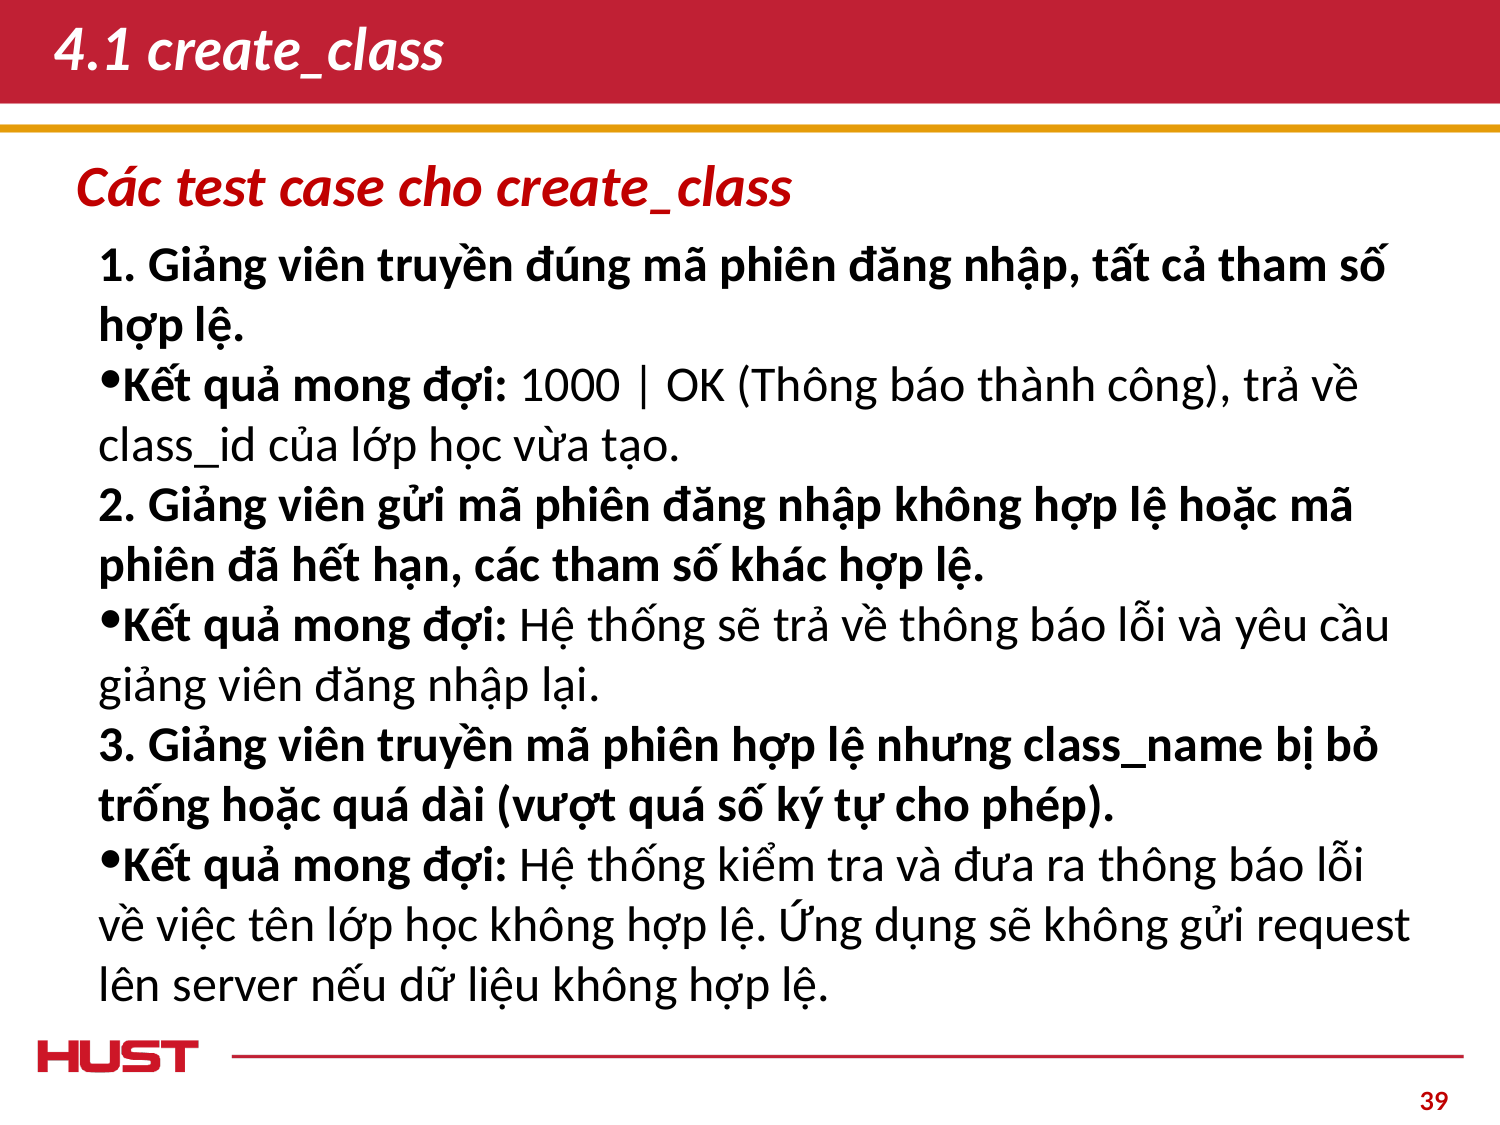

# 4.1 create_class
Các test case cho create_class

1. Giảng viên truyền đúng mã phiên đăng nhập, tất cả tham số hợp lệ.
Kết quả mong đợi: 1000 | OK (Thông báo thành công), trả về class_id của lớp học vừa tạo.
2. Giảng viên gửi mã phiên đăng nhập không hợp lệ hoặc mã phiên đã hết hạn, các tham số khác hợp lệ.
Kết quả mong đợi: Hệ thống sẽ trả về thông báo lỗi và yêu cầu giảng viên đăng nhập lại.
3. Giảng viên truyền mã phiên hợp lệ nhưng class_name bị bỏ trống hoặc quá dài (vượt quá số ký tự cho phép).
Kết quả mong đợi: Hệ thống kiểm tra và đưa ra thông báo lỗi về việc tên lớp học không hợp lệ. Ứng dụng sẽ không gửi request lên server nếu dữ liệu không hợp lệ.

39